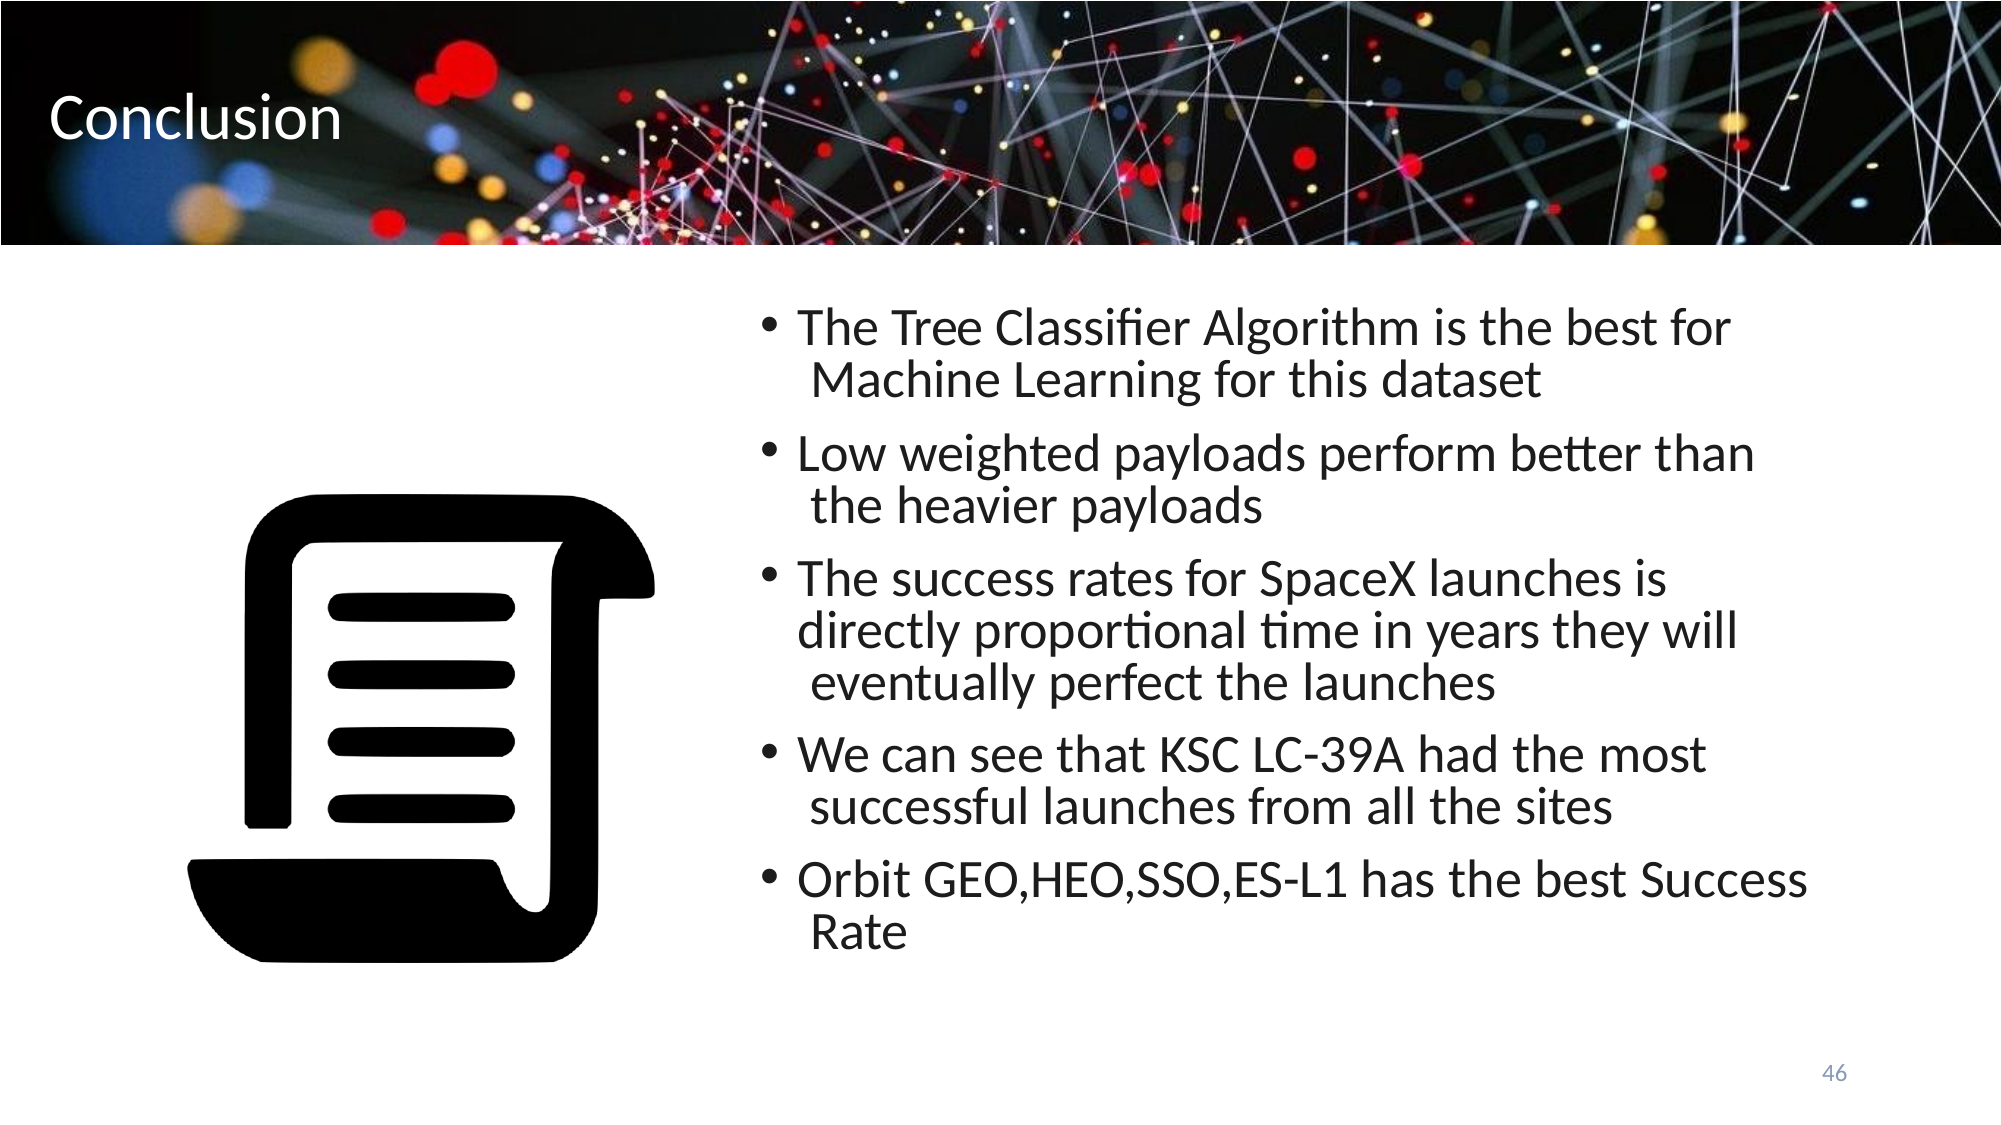

# Conclusion

The Tree Classifier Algorithm is the best for  Machine Learning for this dataset
Low weighted payloads perform better than  the heavier payloads
The success rates for SpaceX launches is  directly proportional time in years they will  eventually perfect the launches
We can see that KSC LC-39A had the most  successful launches from all the sites
Orbit GEO,HEO,SSO,ES-L1 has the best Success  Rate

46